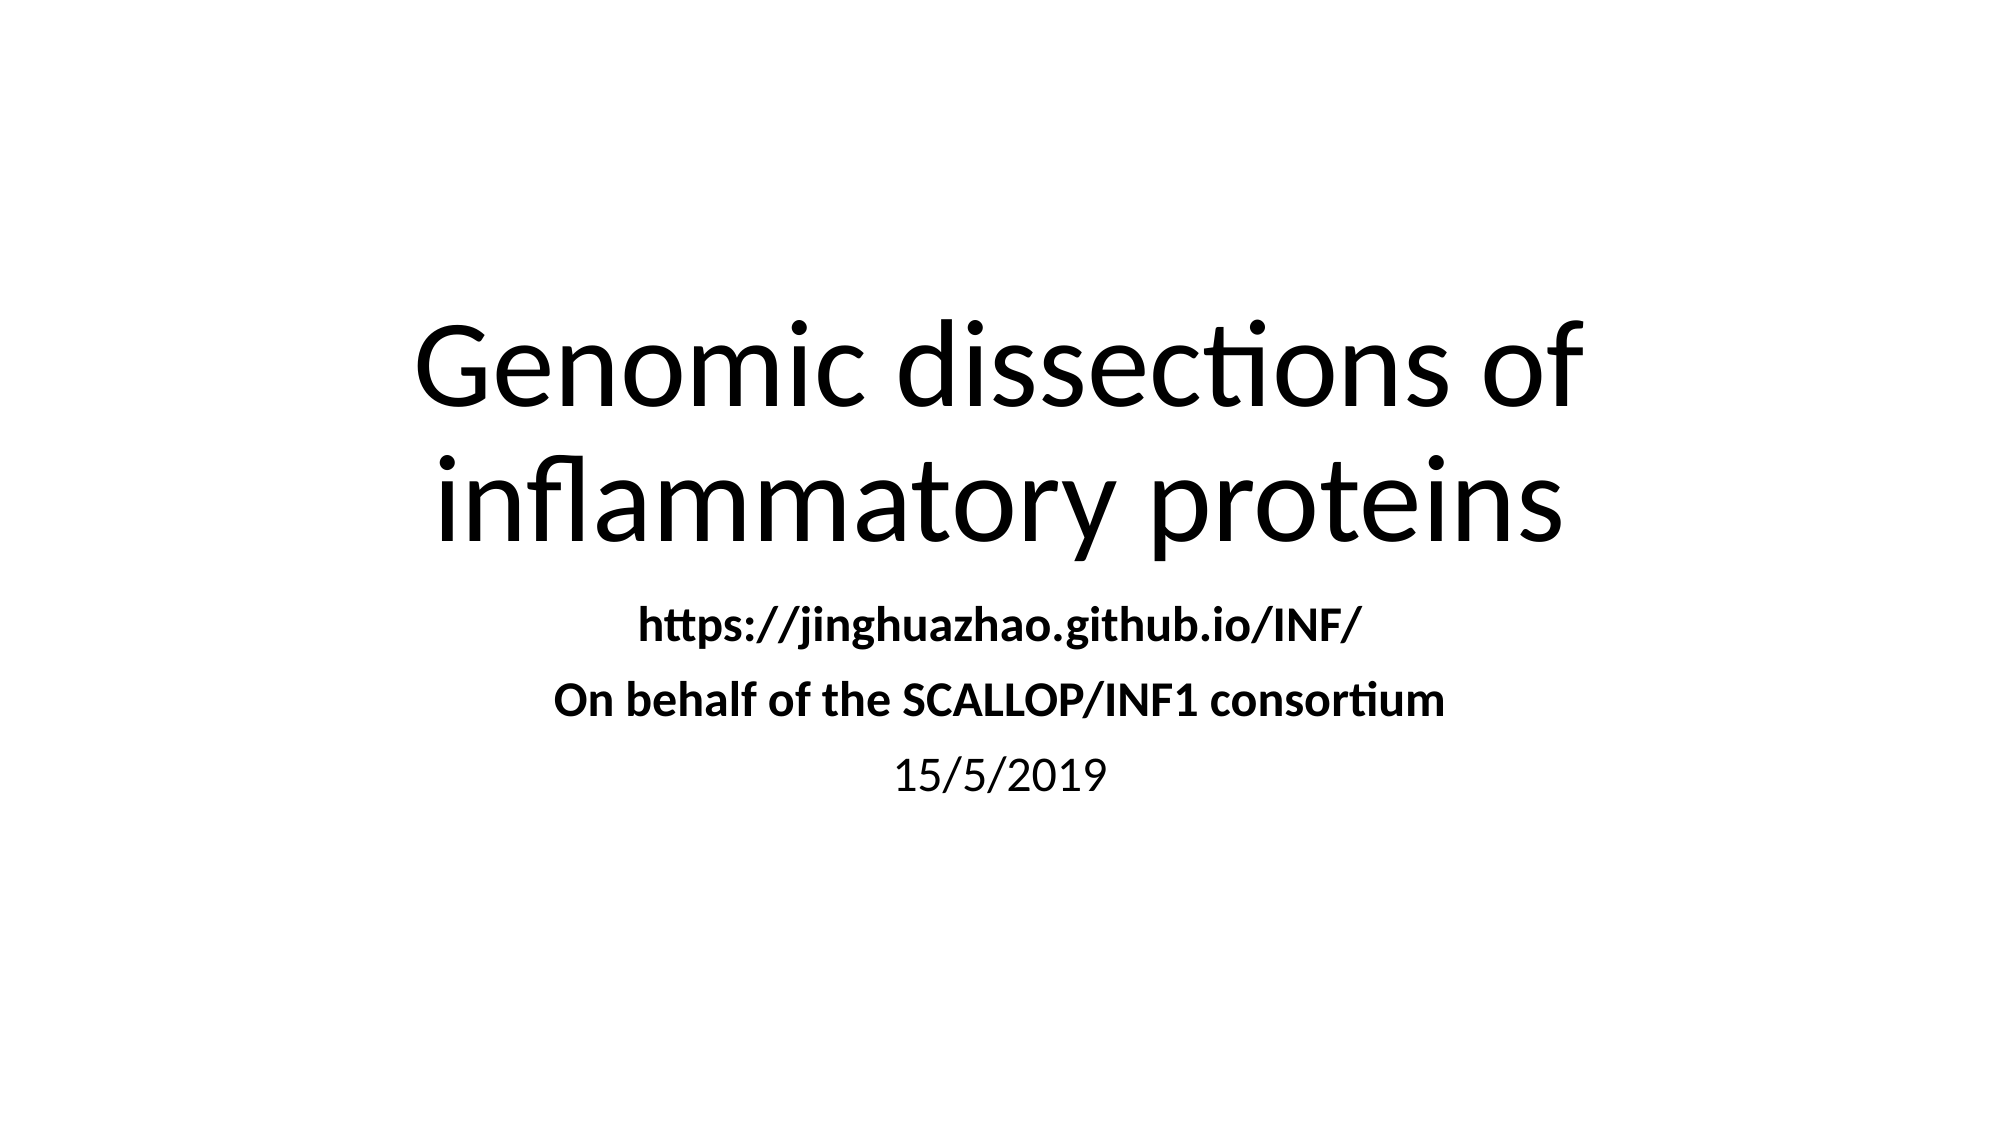

# Genomic dissections of inflammatory proteins
https://jinghuazhao.github.io/INF/
On behalf of the SCALLOP/INF1 consortium
15/5/2019